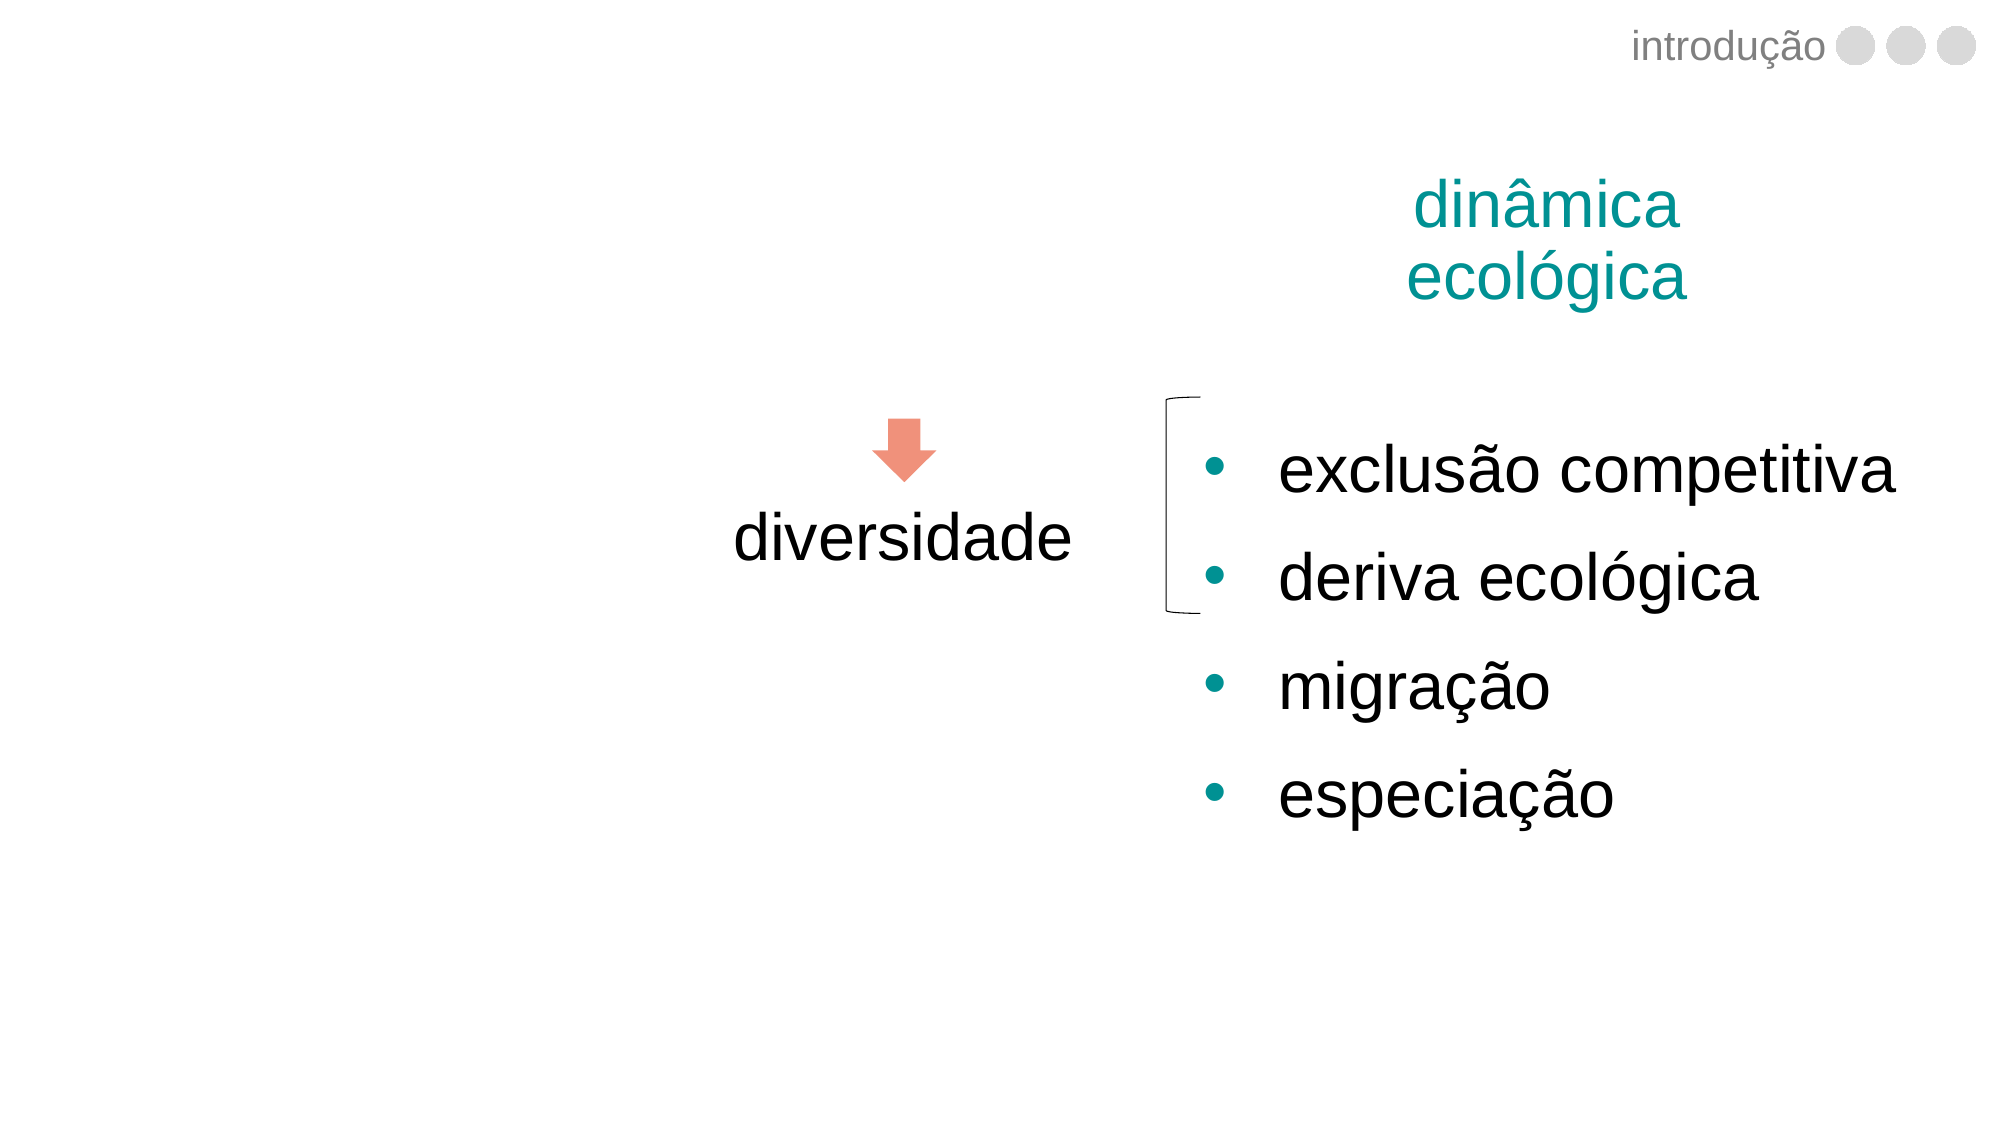

introdução

dinâmica ecológica

exclusão competitiva
deriva ecológica
migração
especiação

diversidade